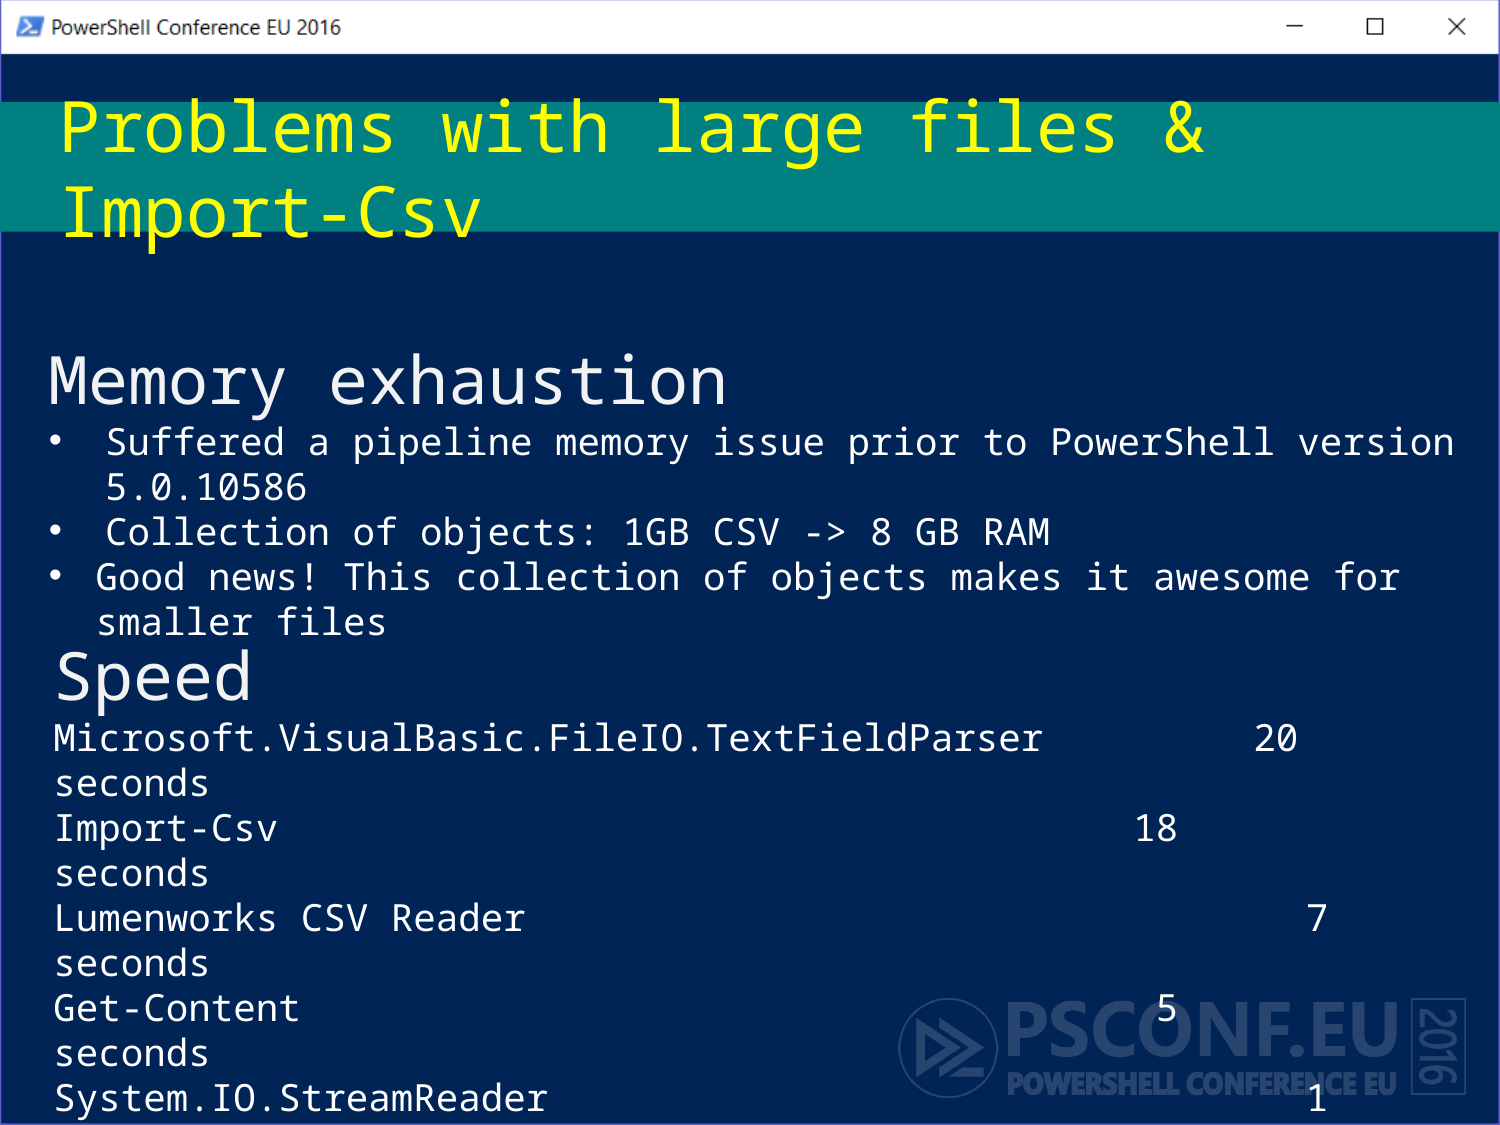

# Problems with large files & Import-Csv
Memory exhaustion
Suffered a pipeline memory issue prior to PowerShell version 5.0.10586
Collection of objects: 1GB CSV -> 8 GB RAM
Good news! This collection of objects makes it awesome for smaller files
Speed
Microsoft.VisualBasic.FileIO.TextFieldParser		20 seconds
Import-Csv					        18 seconds
Lumenworks CSV Reader	 			         7 seconds
Get-Content		 			         5 seconds
System.IO.StreamReader	 			         1 second